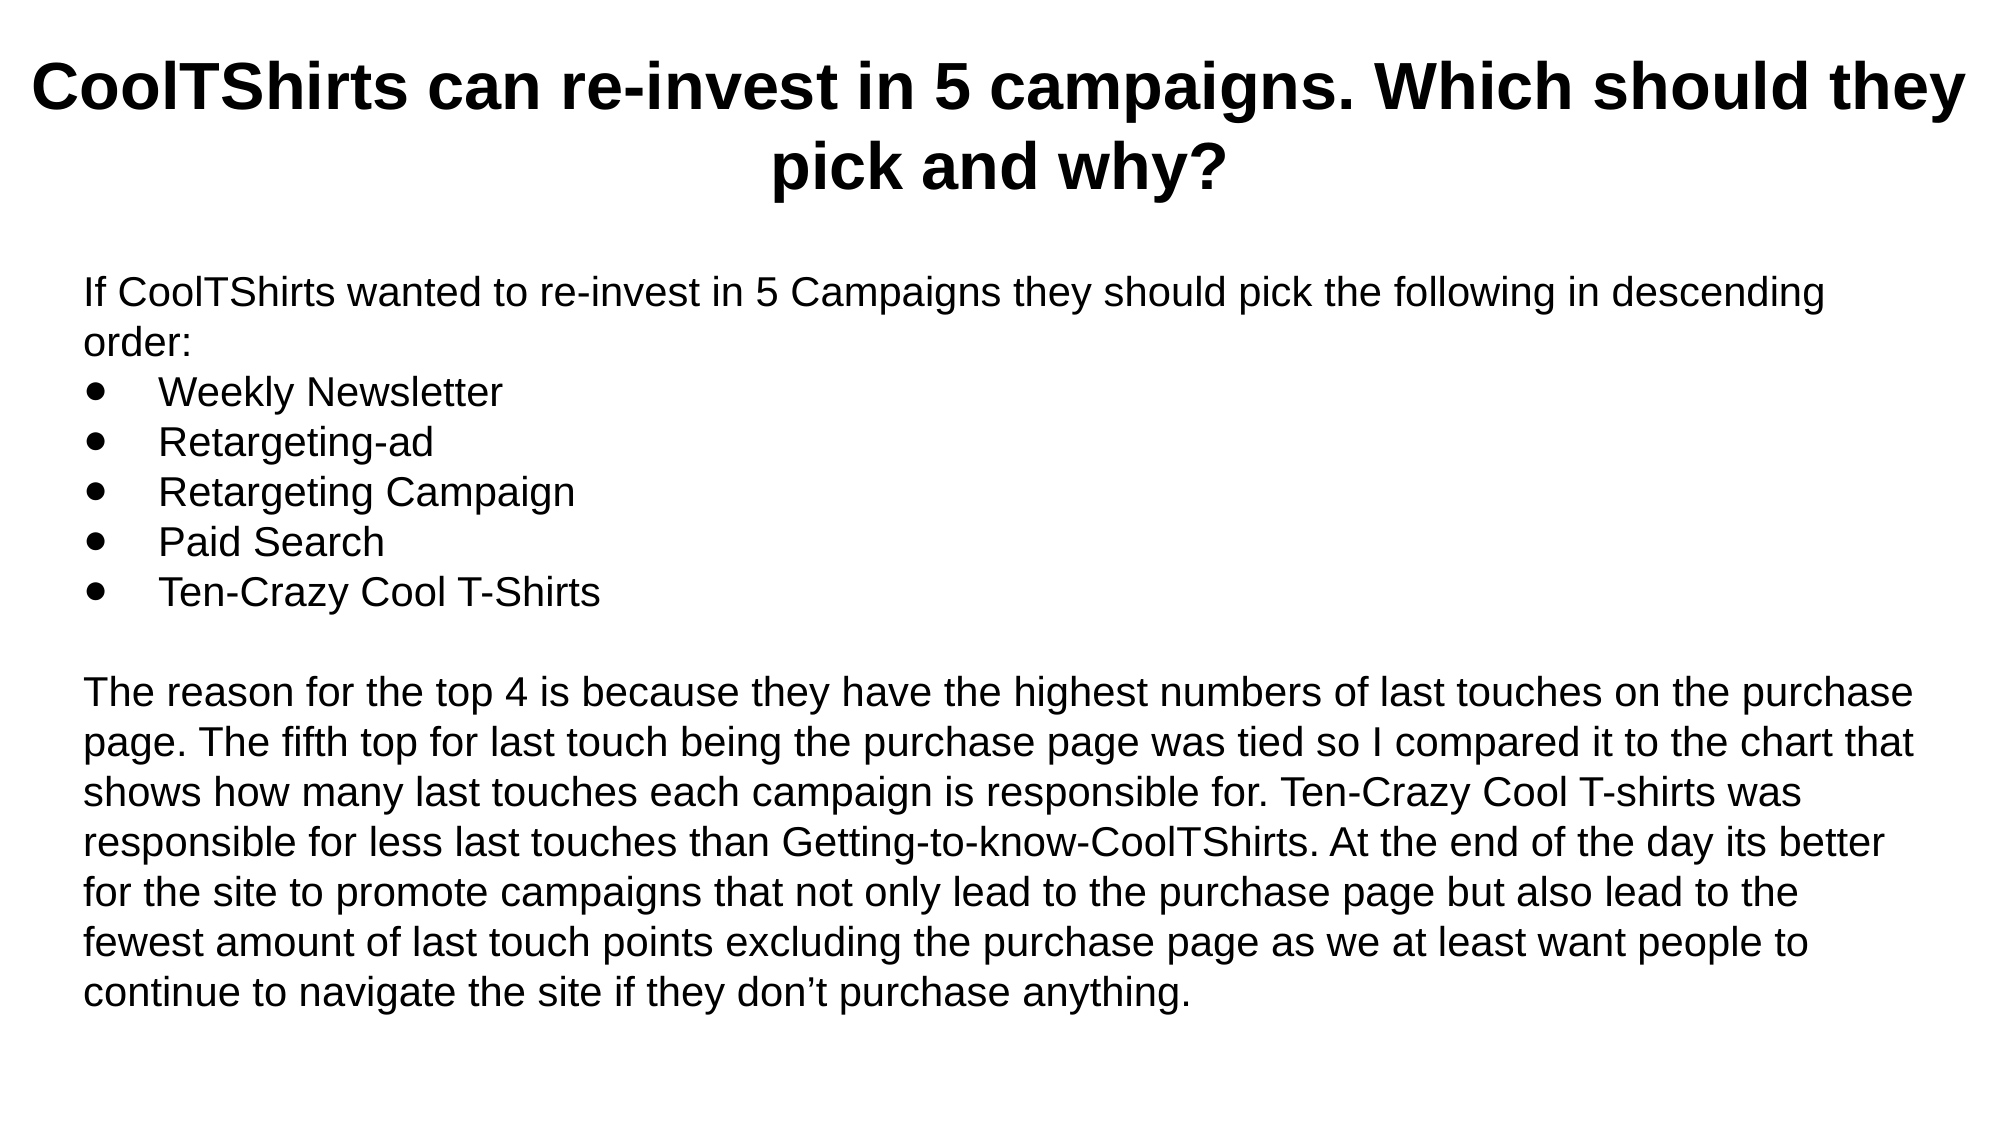

# CoolTShirts can re-invest in 5 campaigns. Which should they pick and why?
If CoolTShirts wanted to re-invest in 5 Campaigns they should pick the following in descending order:
Weekly Newsletter
Retargeting-ad
Retargeting Campaign
Paid Search
Ten-Crazy Cool T-Shirts

The reason for the top 4 is because they have the highest numbers of last touches on the purchase page. The fifth top for last touch being the purchase page was tied so I compared it to the chart that shows how many last touches each campaign is responsible for. Ten-Crazy Cool T-shirts was responsible for less last touches than Getting-to-know-CoolTShirts. At the end of the day its better for the site to promote campaigns that not only lead to the purchase page but also lead to the fewest amount of last touch points excluding the purchase page as we at least want people to continue to navigate the site if they don’t purchase anything.